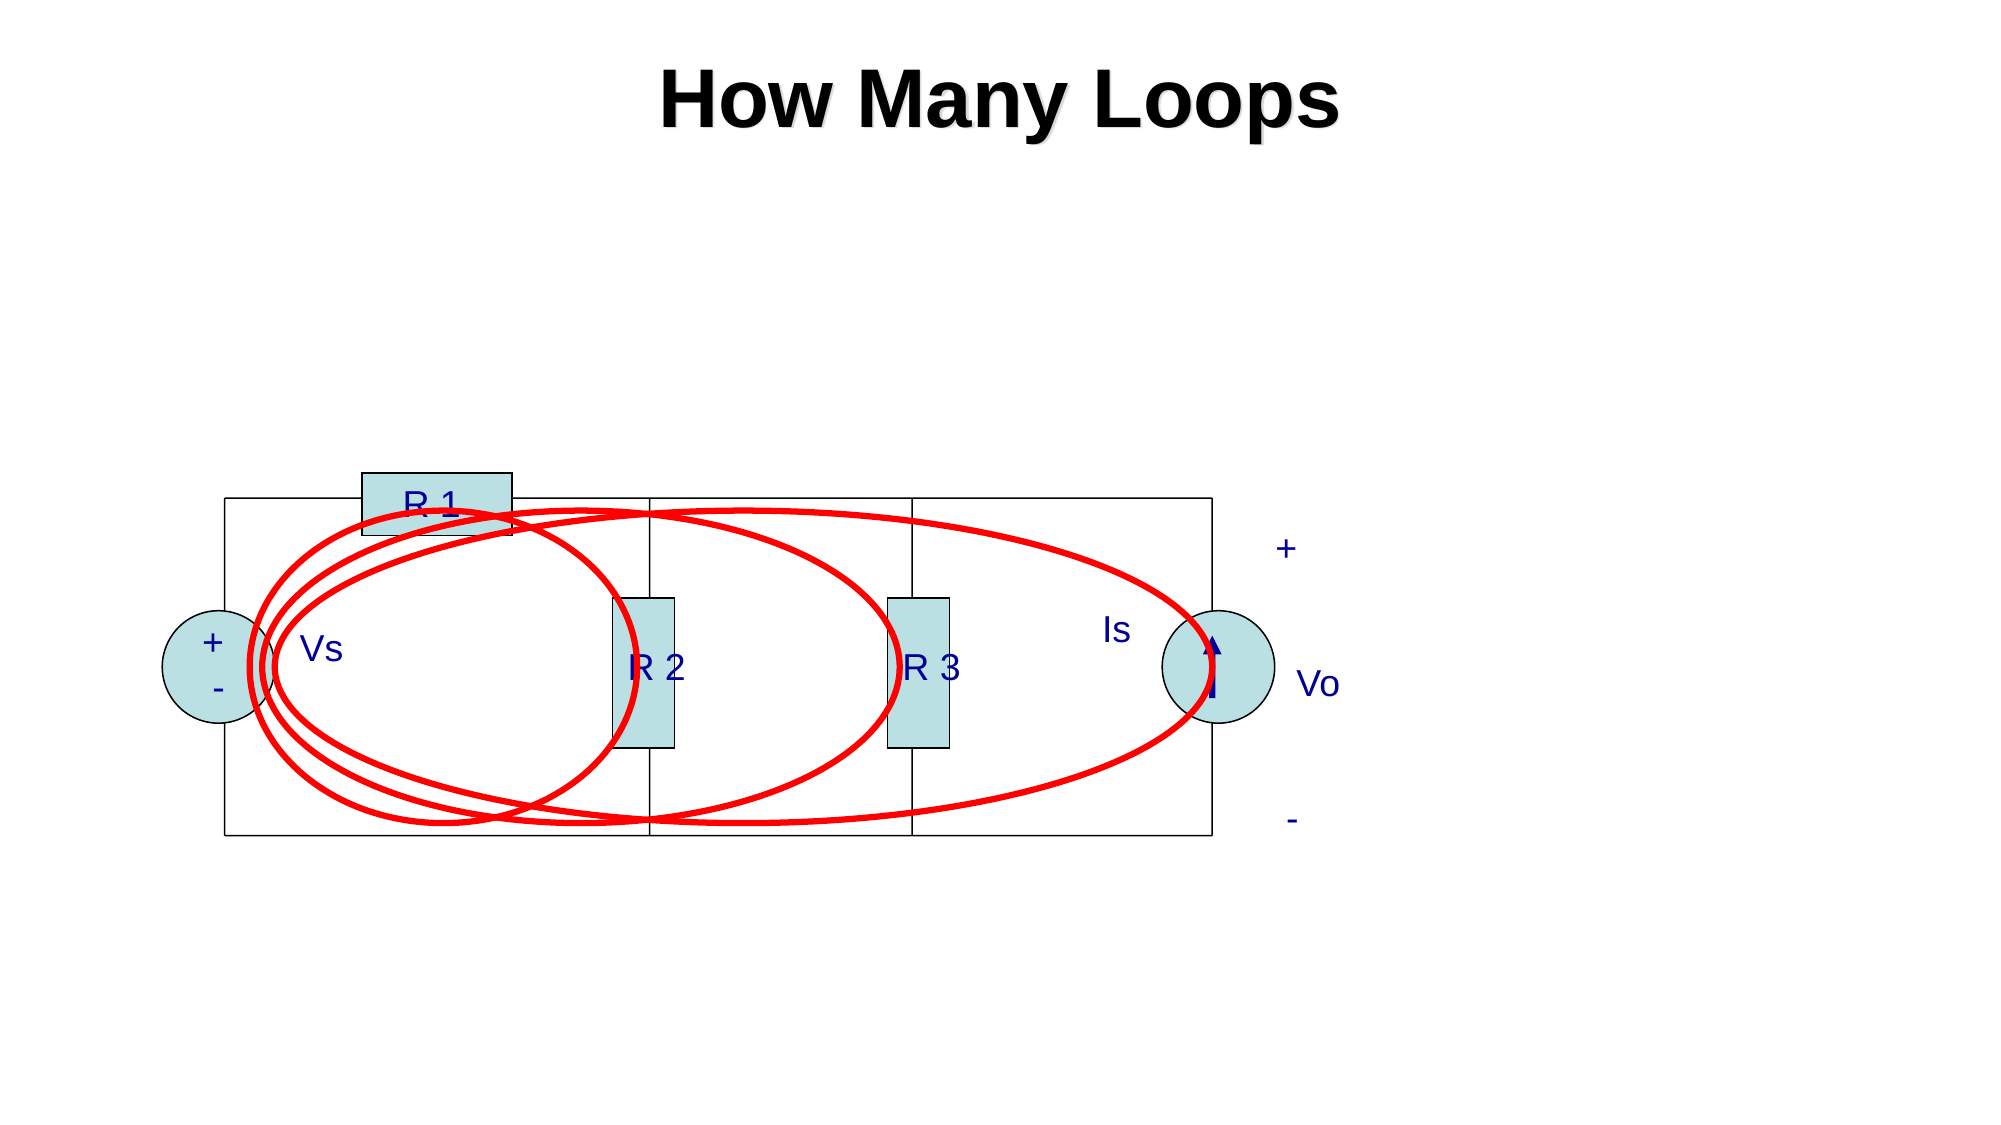

# How Many Loops

R 1

+

  Vo

 -

Is

+
 -

Vs
R 2
R 3